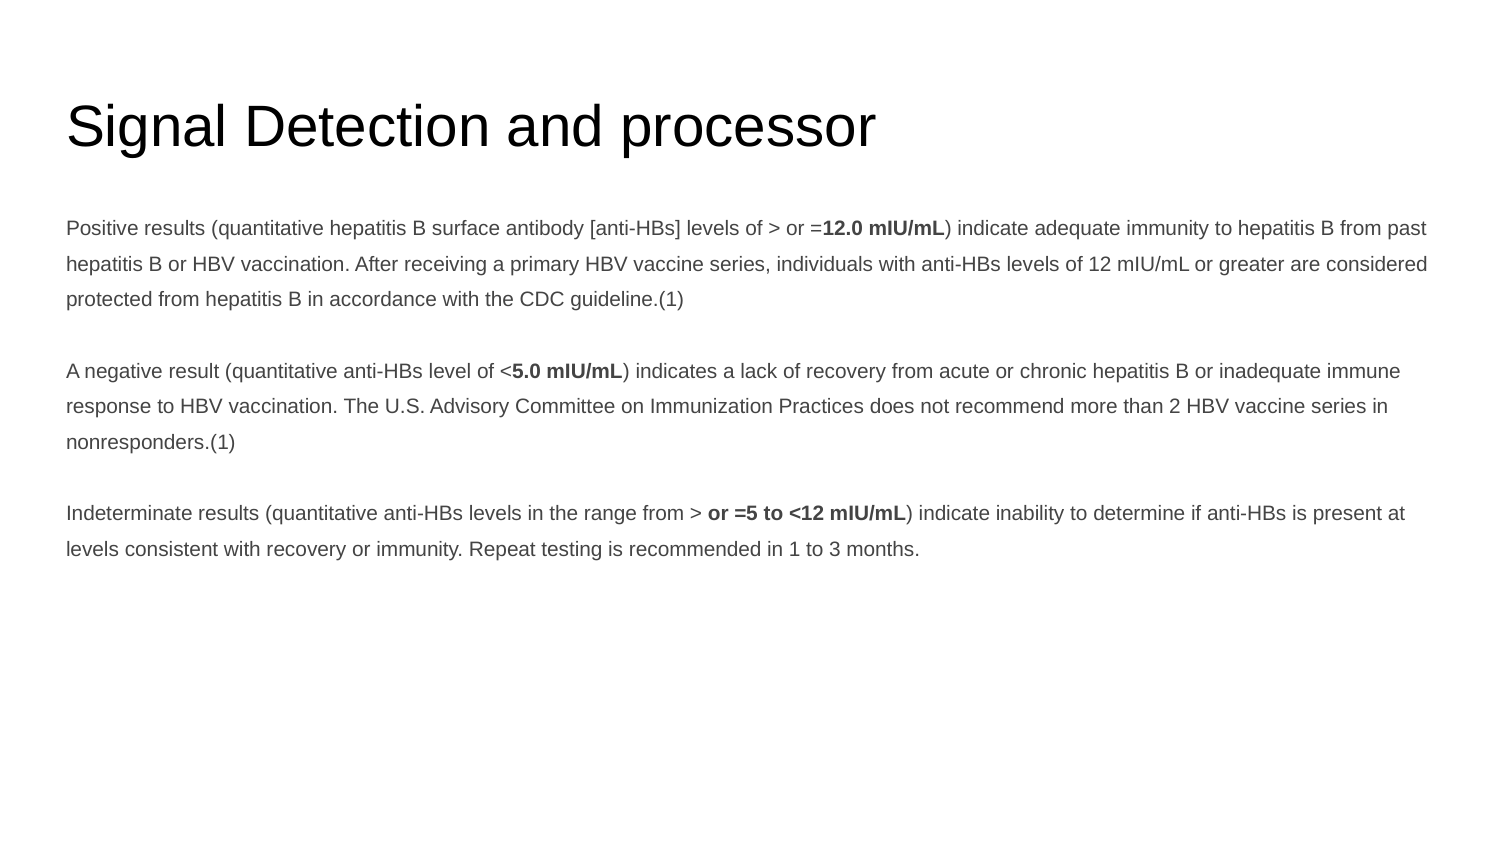

# Signal Detection and processor

Positive results (quantitative hepatitis B surface antibody [anti-HBs] levels of > or =12.0 mIU/mL) indicate adequate immunity to hepatitis B from past hepatitis B or HBV vaccination. After receiving a primary HBV vaccine series, individuals with anti-HBs levels of 12 mIU/mL or greater are considered protected from hepatitis B in accordance with the CDC guideline.(1)

A negative result (quantitative anti-HBs level of <5.0 mIU/mL) indicates a lack of recovery from acute or chronic hepatitis B or inadequate immune response to HBV vaccination. The U.S. Advisory Committee on Immunization Practices does not recommend more than 2 HBV vaccine series in nonresponders.(1)

Indeterminate results (quantitative anti-HBs levels in the range from > or =5 to <12 mIU/mL) indicate inability to determine if anti-HBs is present at levels consistent with recovery or immunity. Repeat testing is recommended in 1 to 3 months.